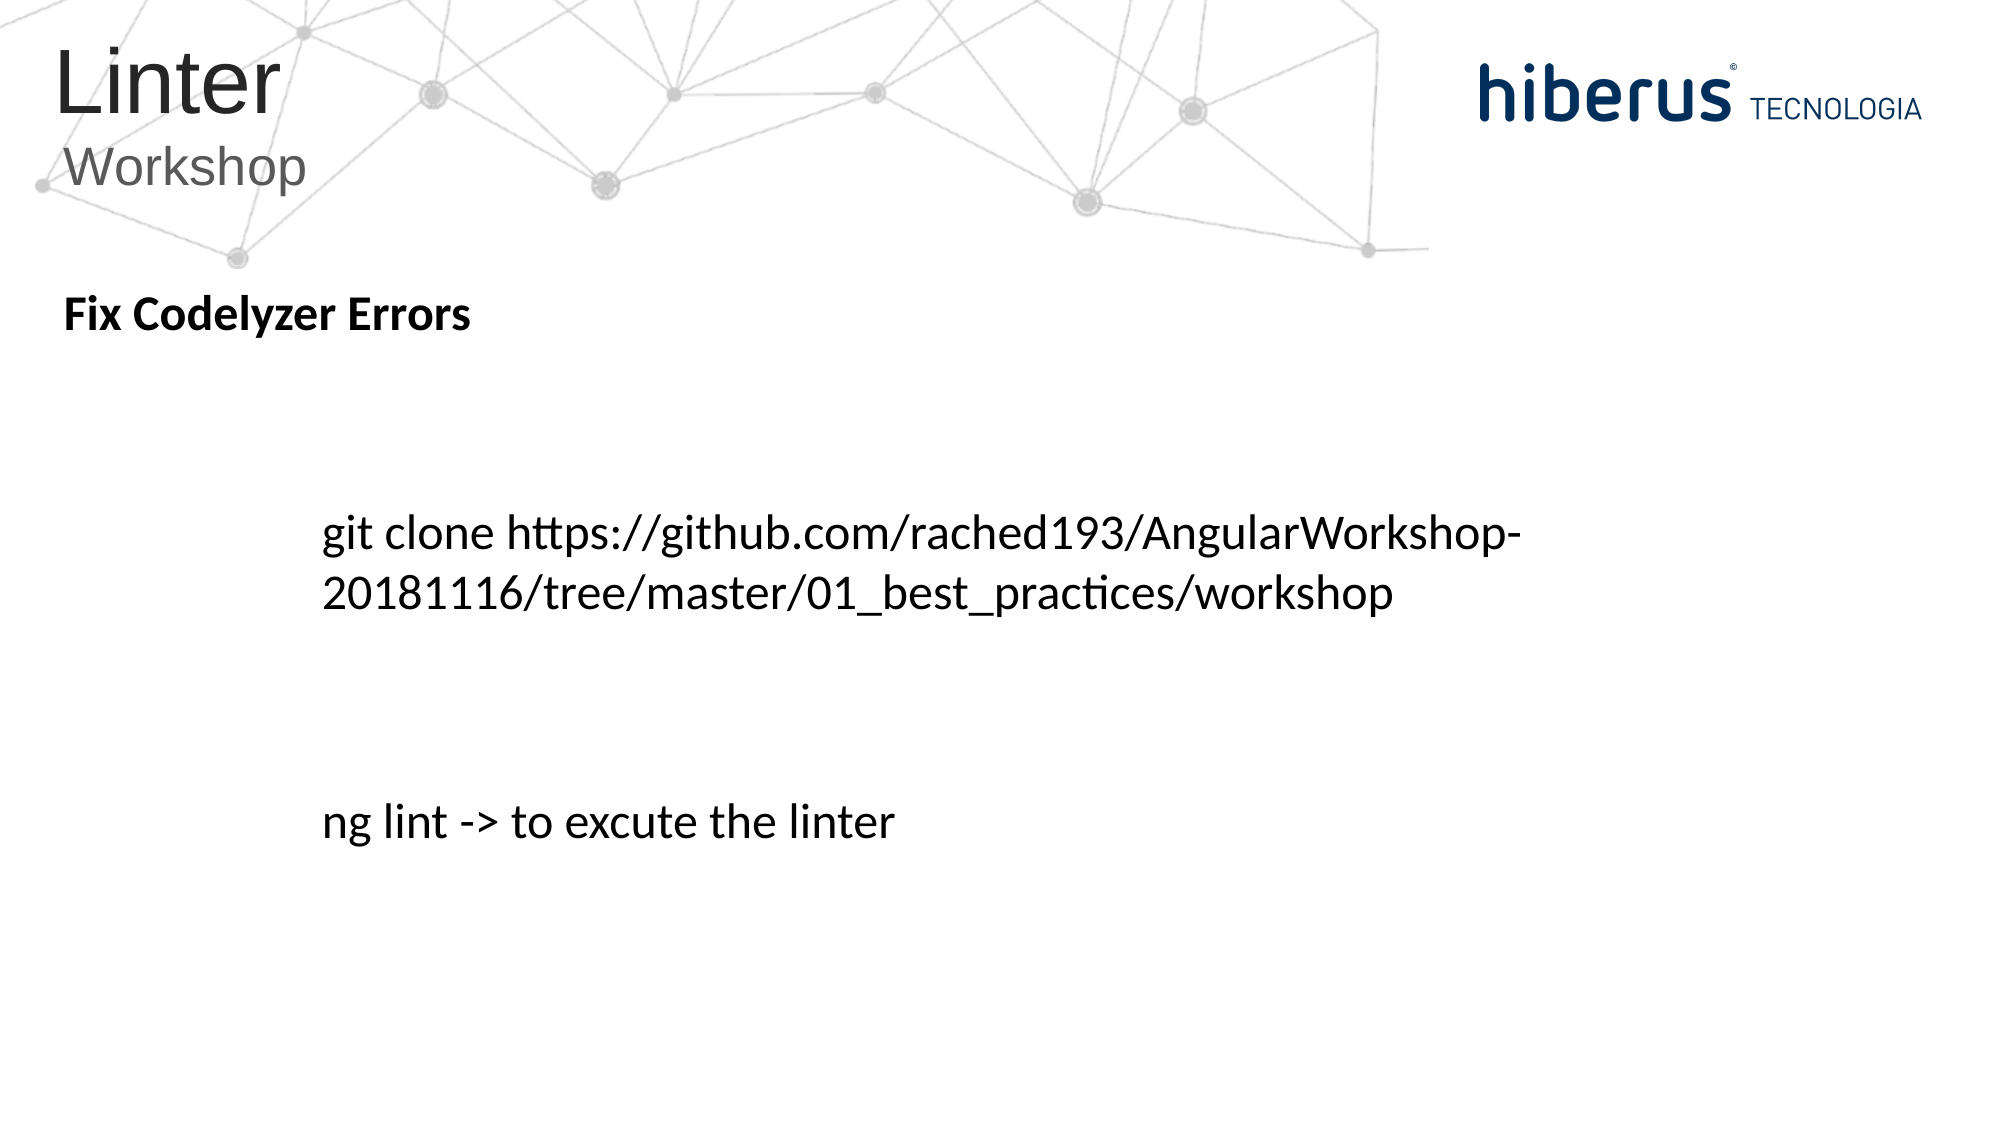

# Linter
Workshop
Fix Codelyzer Errors
git clone https://github.com/rached193/AngularWorkshop-20181116/tree/master/01_best_practices/workshop
ng lint -> to excute the linter